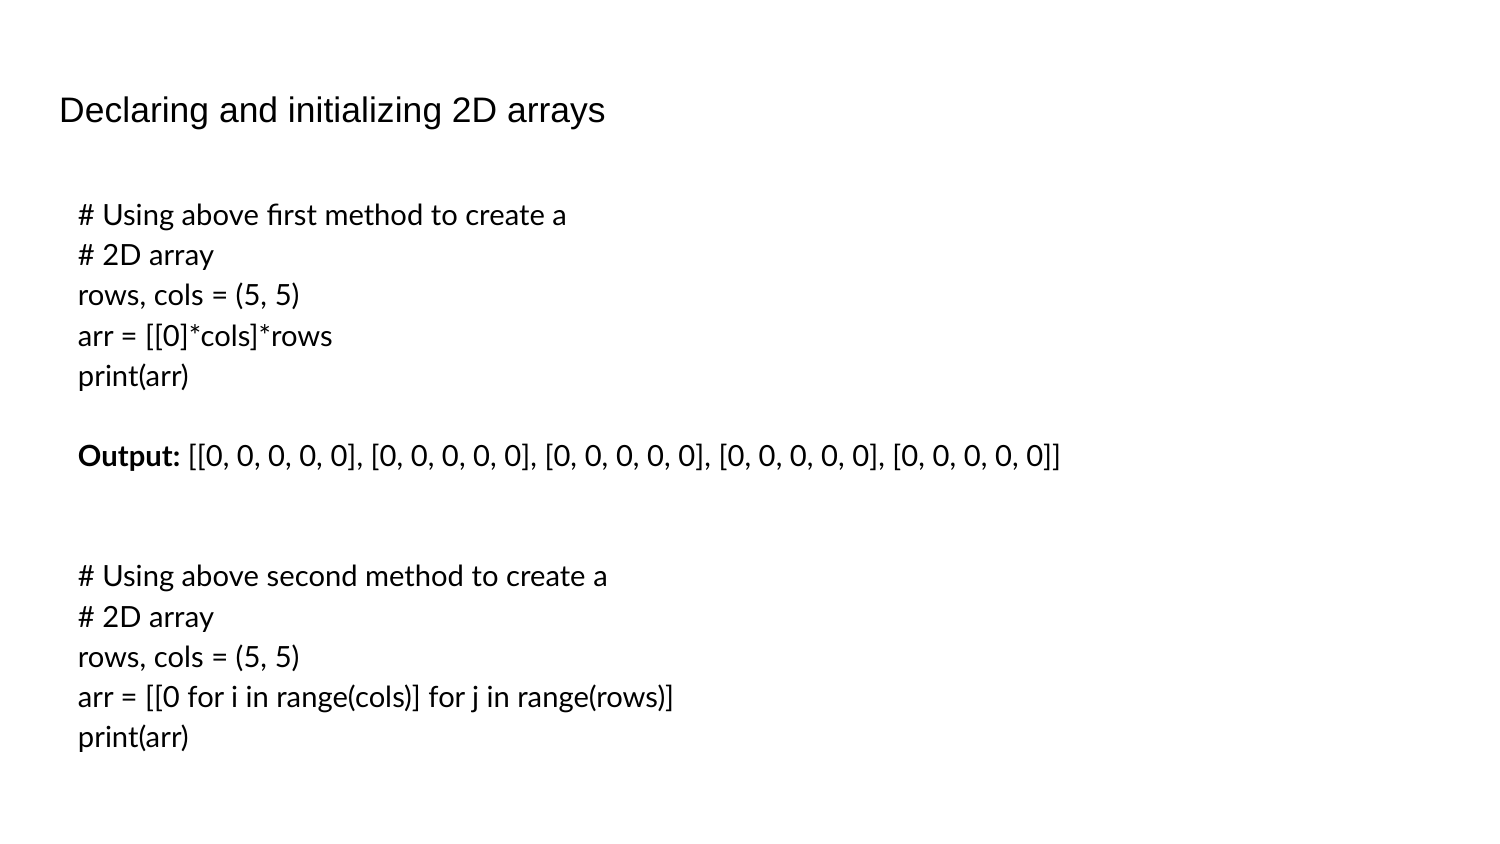

# Declaring and initializing 2D arrays
# Using above first method to create a
# 2D array
rows, cols = (5, 5)
arr = [[0]*cols]*rows
print(arr)

Output: [[0, 0, 0, 0, 0], [0, 0, 0, 0, 0], [0, 0, 0, 0, 0], [0, 0, 0, 0, 0], [0, 0, 0, 0, 0]]

# Using above second method to create a
# 2D array
rows, cols = (5, 5)
arr = [[0 for i in range(cols)] for j in range(rows)]
print(arr)